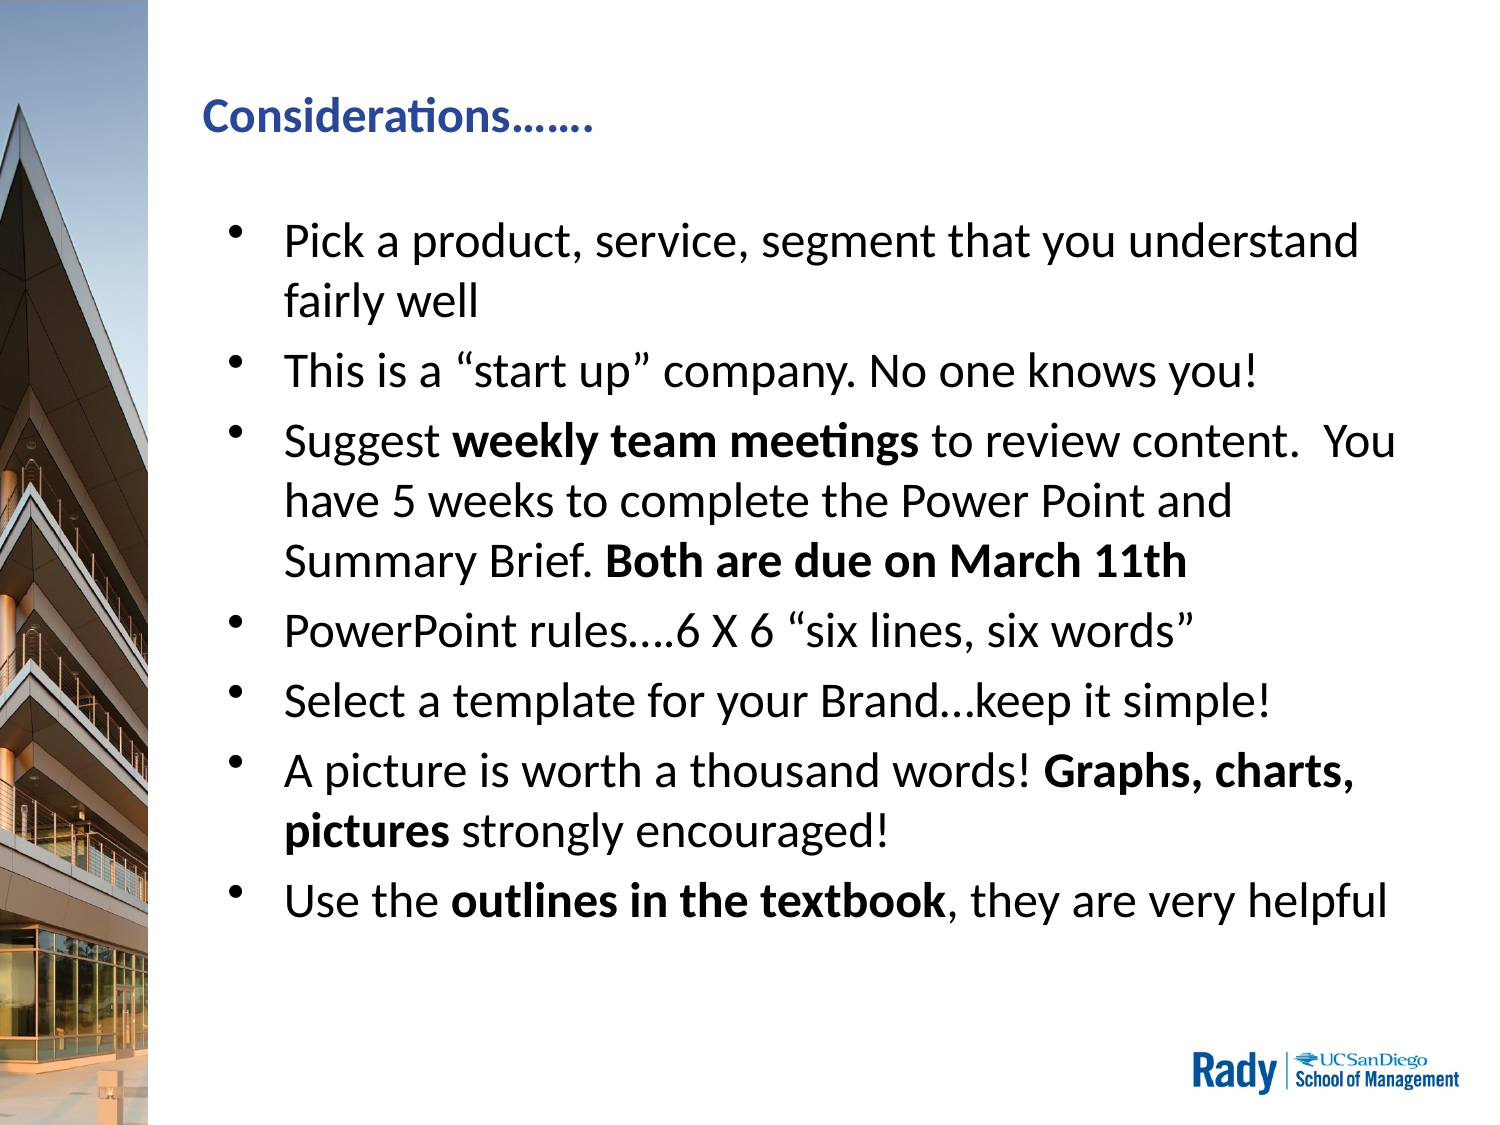

# Considerations…….
Pick a product, service, segment that you understand fairly well
This is a “start up” company. No one knows you!
Suggest weekly team meetings to review content.  You have 5 weeks to complete the Power Point and Summary Brief. Both are due on March 11th
PowerPoint rules….6 X 6 “six lines, six words”
Select a template for your Brand…keep it simple!
A picture is worth a thousand words! Graphs, charts, pictures strongly encouraged!
Use the outlines in the textbook, they are very helpful